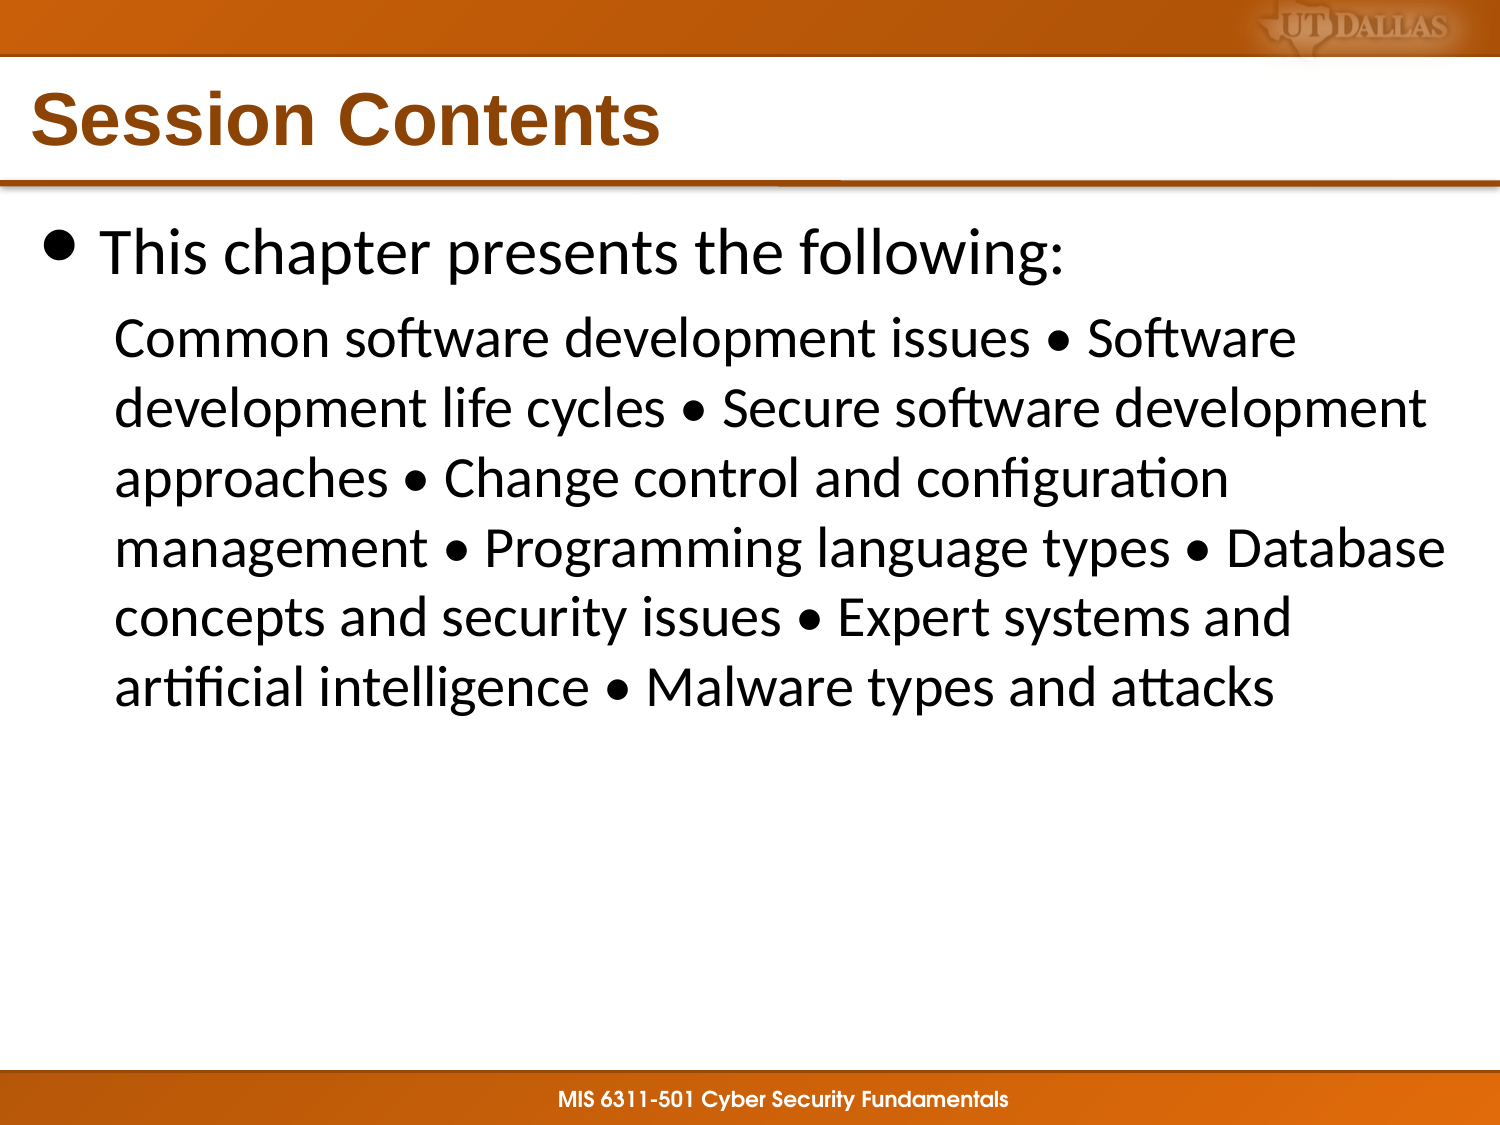

# Session Contents
This chapter presents the following:
Common software development issues • Software development life cycles • Secure software development approaches • Change control and configuration management • Programming language types • Database concepts and security issues • Expert systems and artificial intelligence • Malware types and attacks